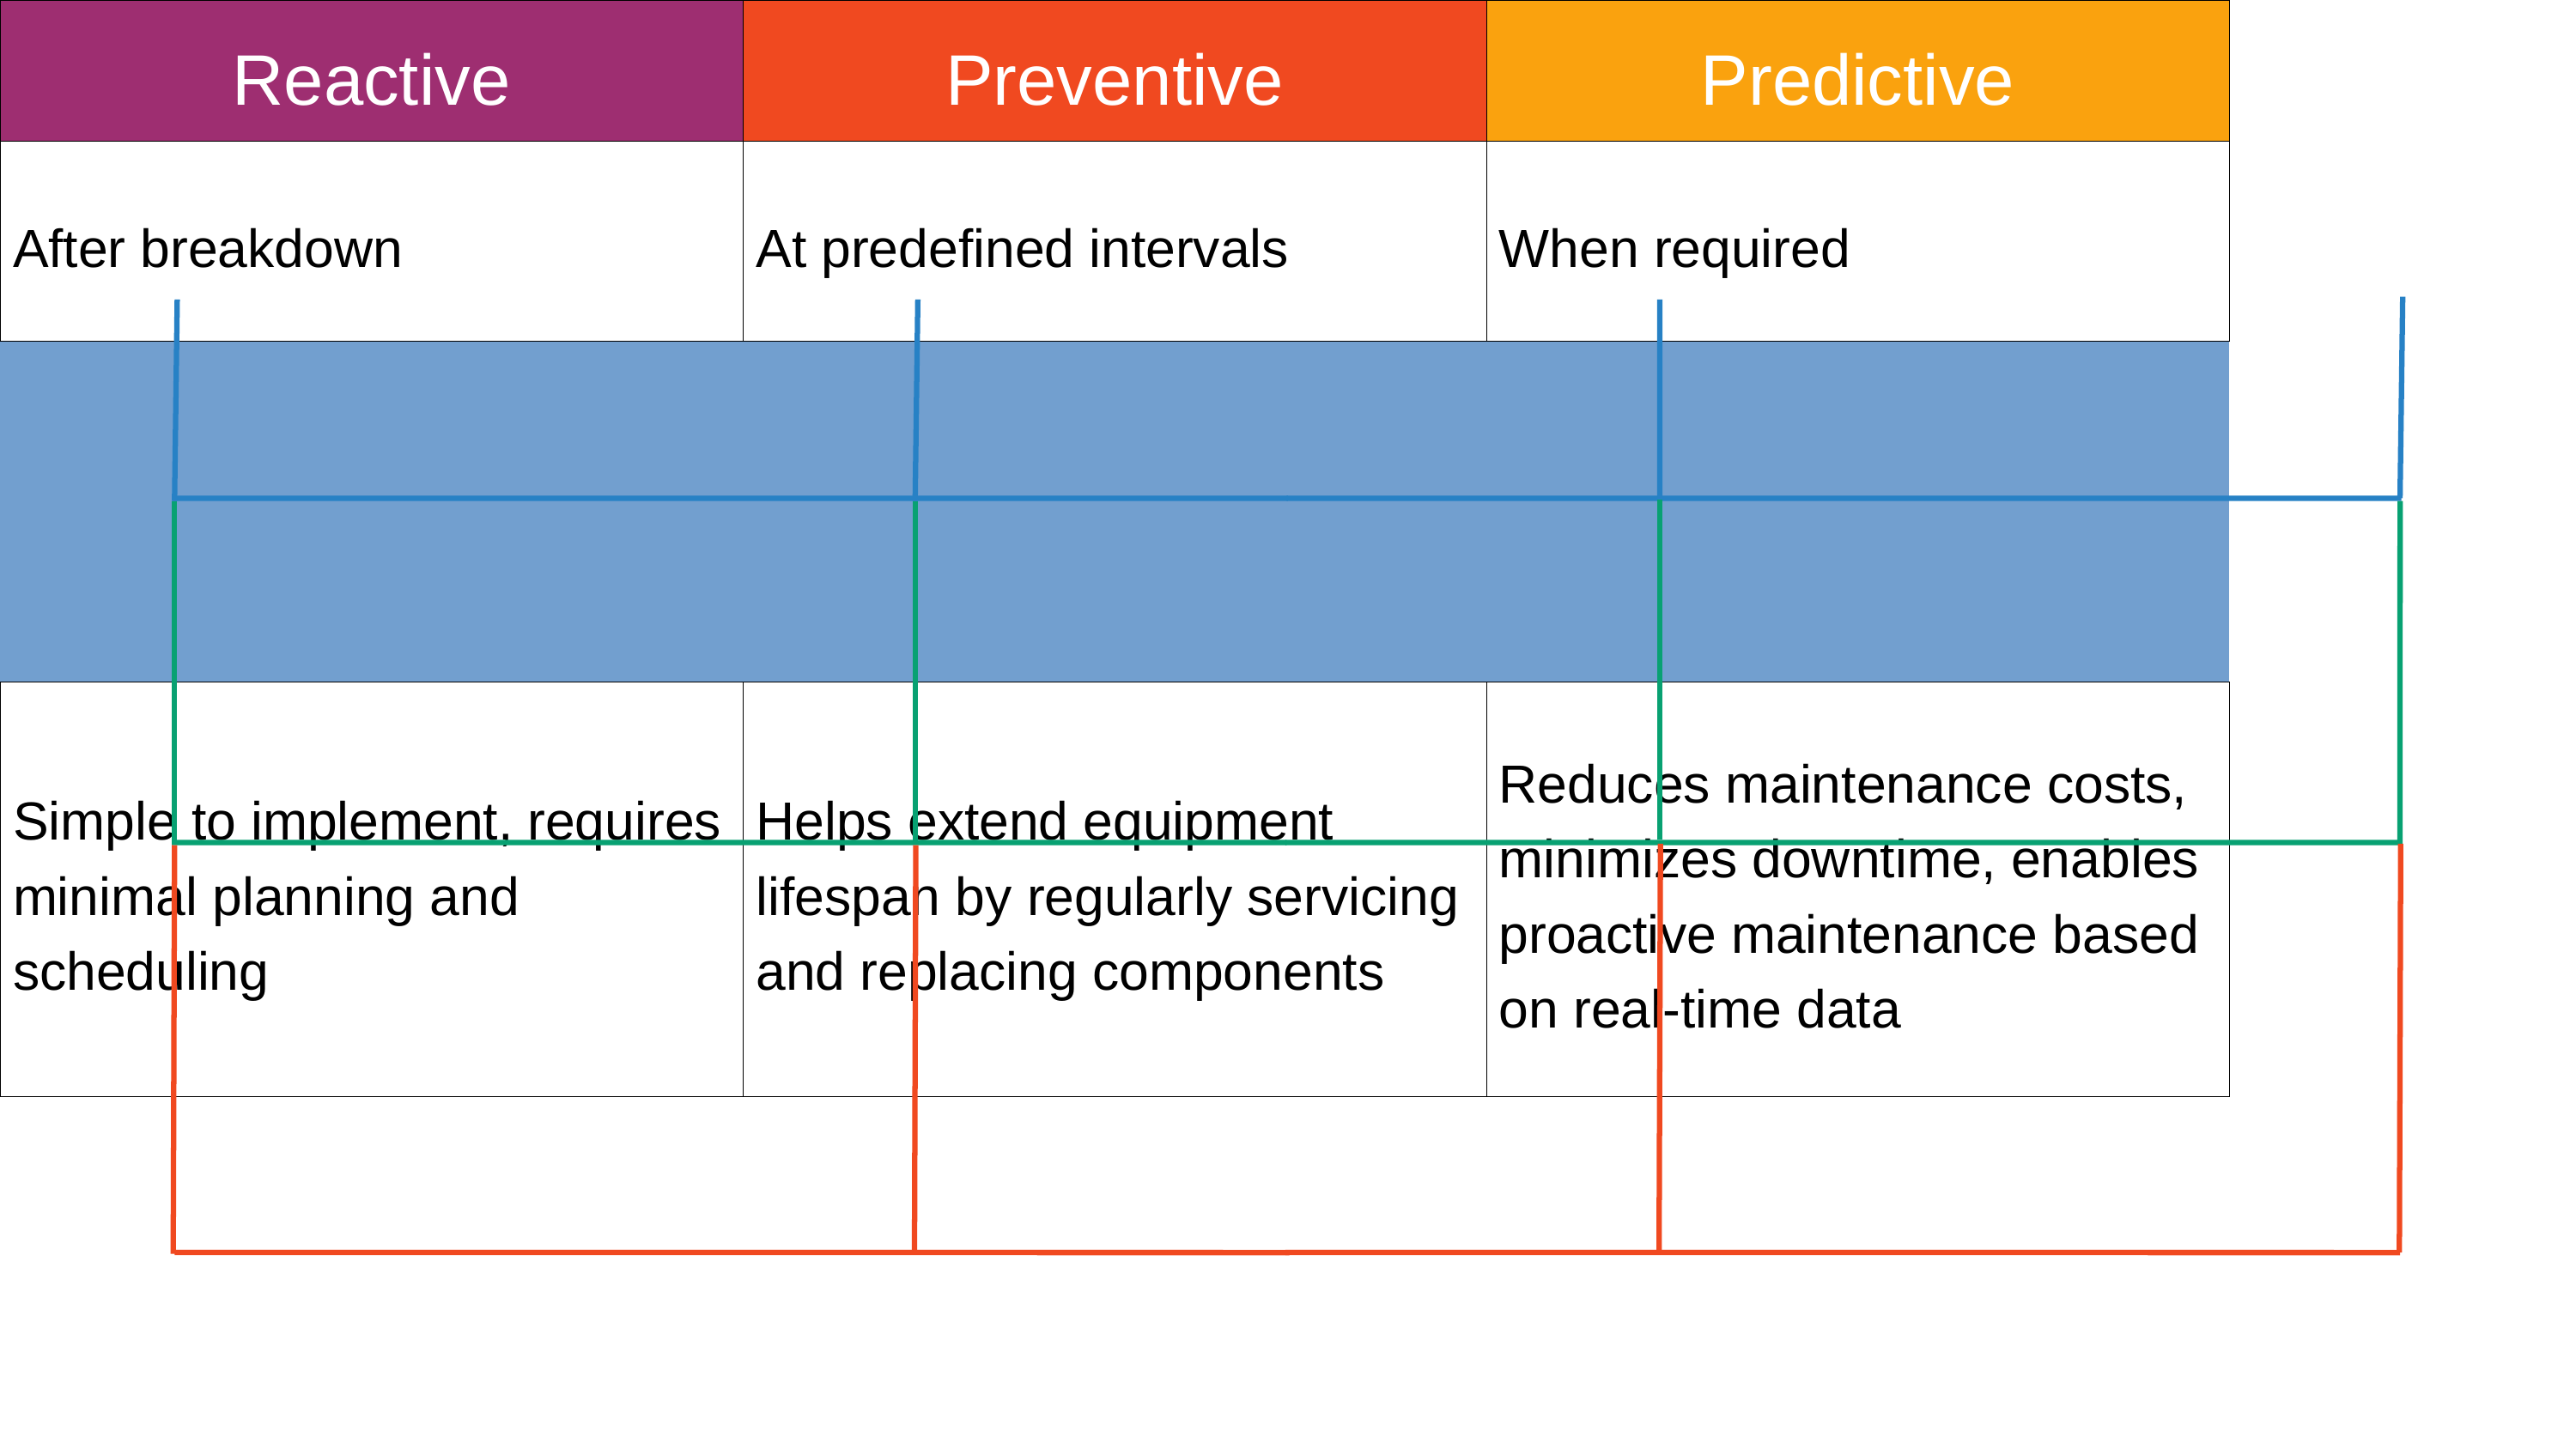

| Reactive | Preventive | Predictive |
| --- | --- | --- |
| After breakdown | At predefined intervals | When required |
| After breakdown | At predefined intervals | When required |
| Simple to implement, requires minimal planning and scheduling | Helps extend equipment lifespan by regularly servicing and replacing components | Reduces maintenance costs, minimizes downtime, enables proactive maintenance based on real-time data |
| Higher risk of unexpected downtime | May lead to over-maintenance or replacing parts prematurely, increasing overall expenses, some failures may still occur | Requires advanced monitoring technologies and data analytics capabilities |